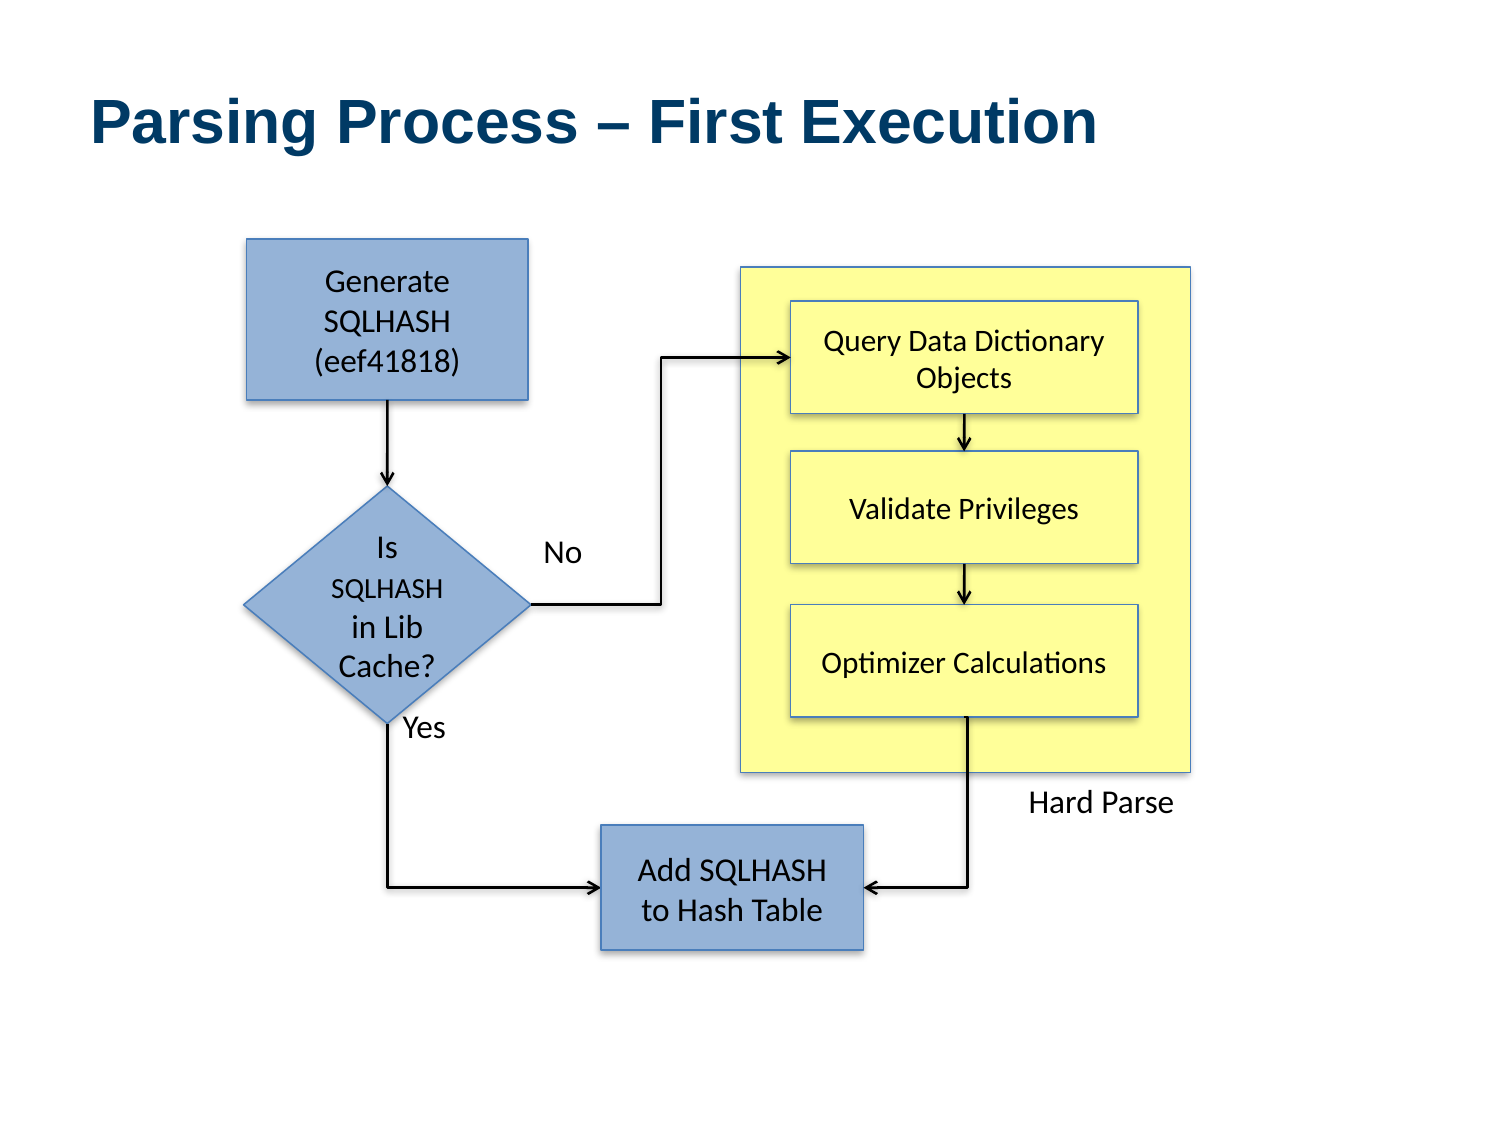

# Parsing Process – First Execution
Generate SQLHASH
(eef41818)

Query Data Dictionary Objects
Validate Privileges
Optimizer Calculations
Hard Parse
Is SQLHASH in Lib Cache?
No
Yes
Add SQLHASH
to Hash Table
11